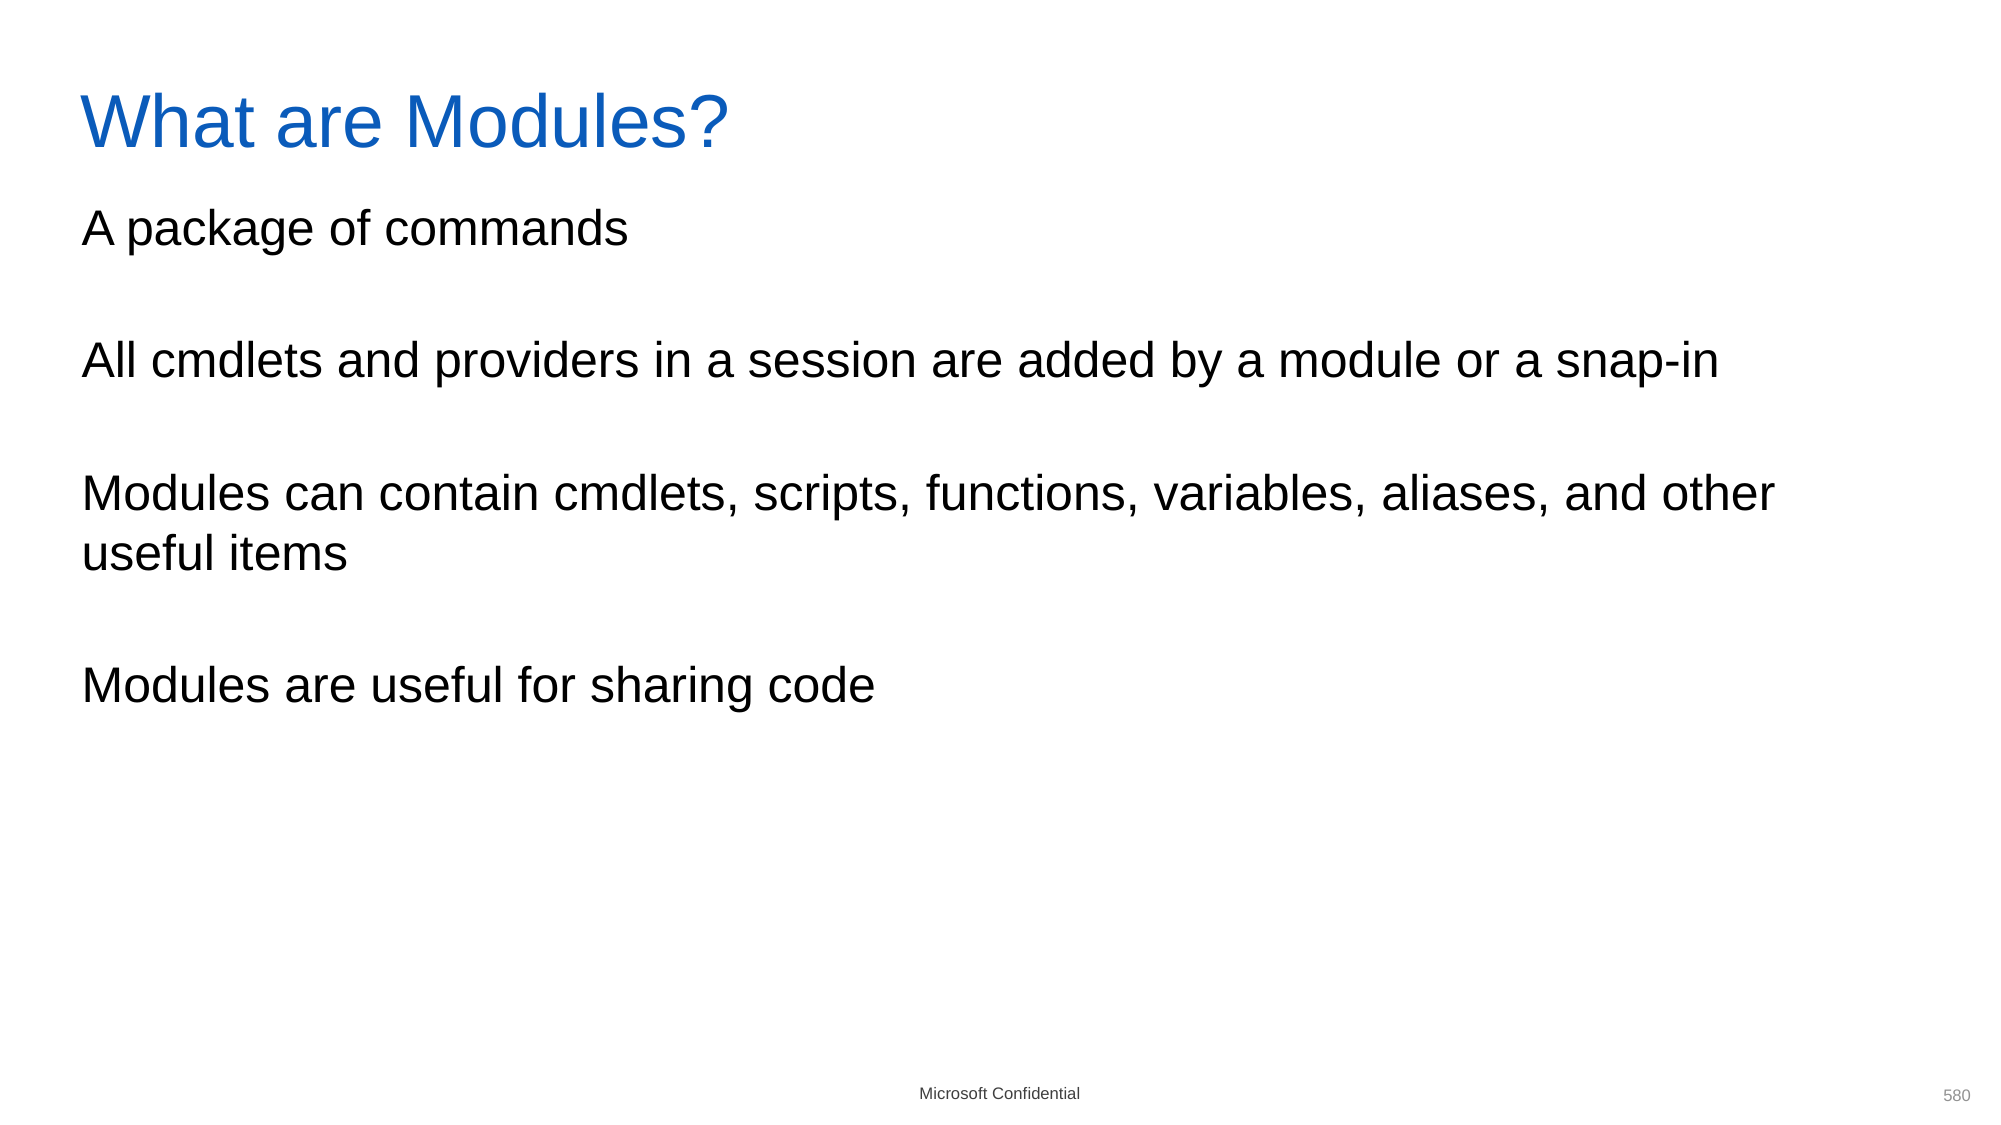

# What are Modules?
A package of commands

All cmdlets and providers in a session are added by a module or a snap-in

Modules can contain cmdlets, scripts, functions, variables, aliases, and other useful items

Modules are useful for sharing code

580